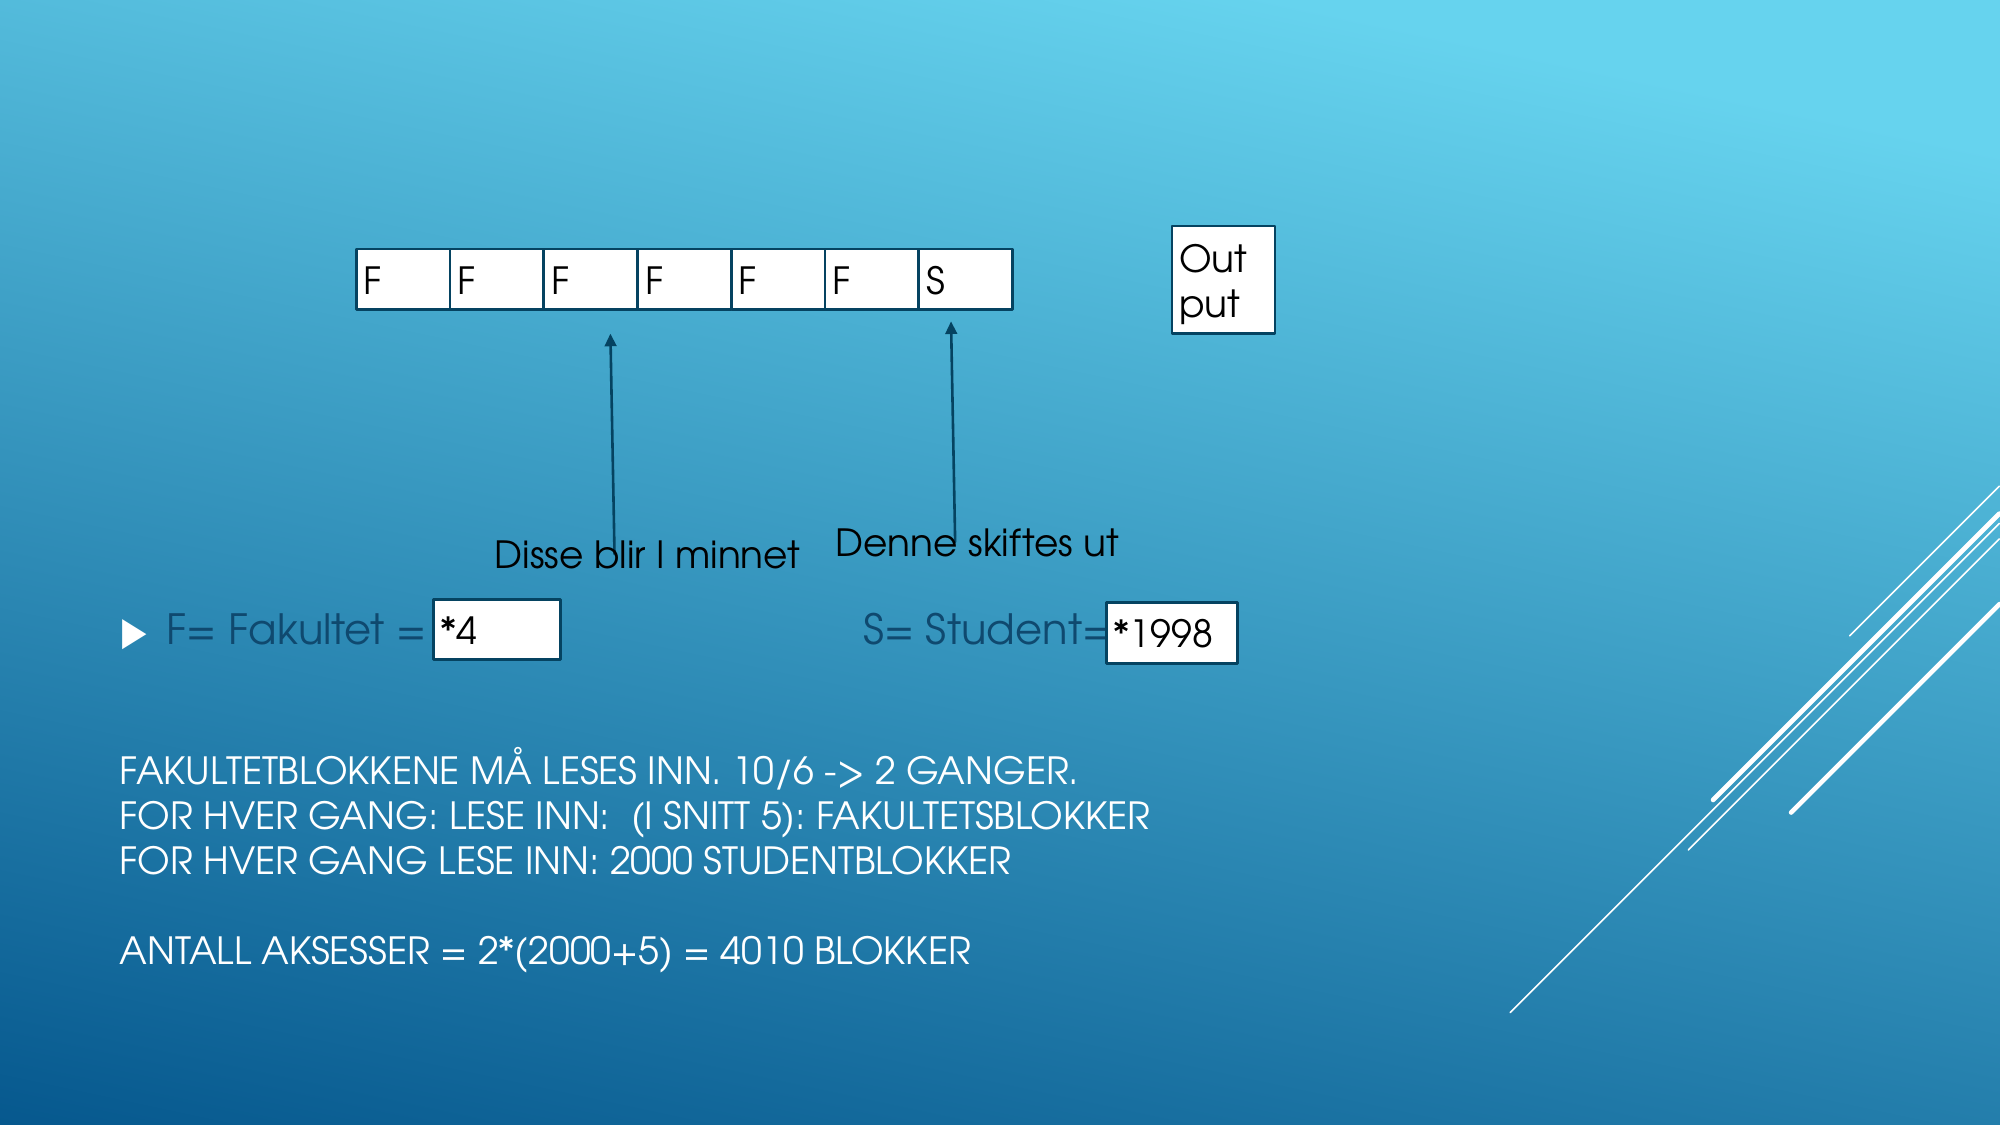

F= Fakultet =                                      S= Student=
Output
F
F
F
F
F
F
S
Denne skiftes ut
Disse blir I minnet
*4
*1998
# FAKULTETBLOKKENE MÅ LESES INN. 10/6 -> 2 GANGER. FOR HVER GANG: LESE INN:  (I SNITT 5): FAKULTETSBLOKKER FOR HVER GANG LESE INN: 2000 STUDENTBLOKKER ANTALL AKSESSER = 2*(2000+5) = 4010 BLOKKER